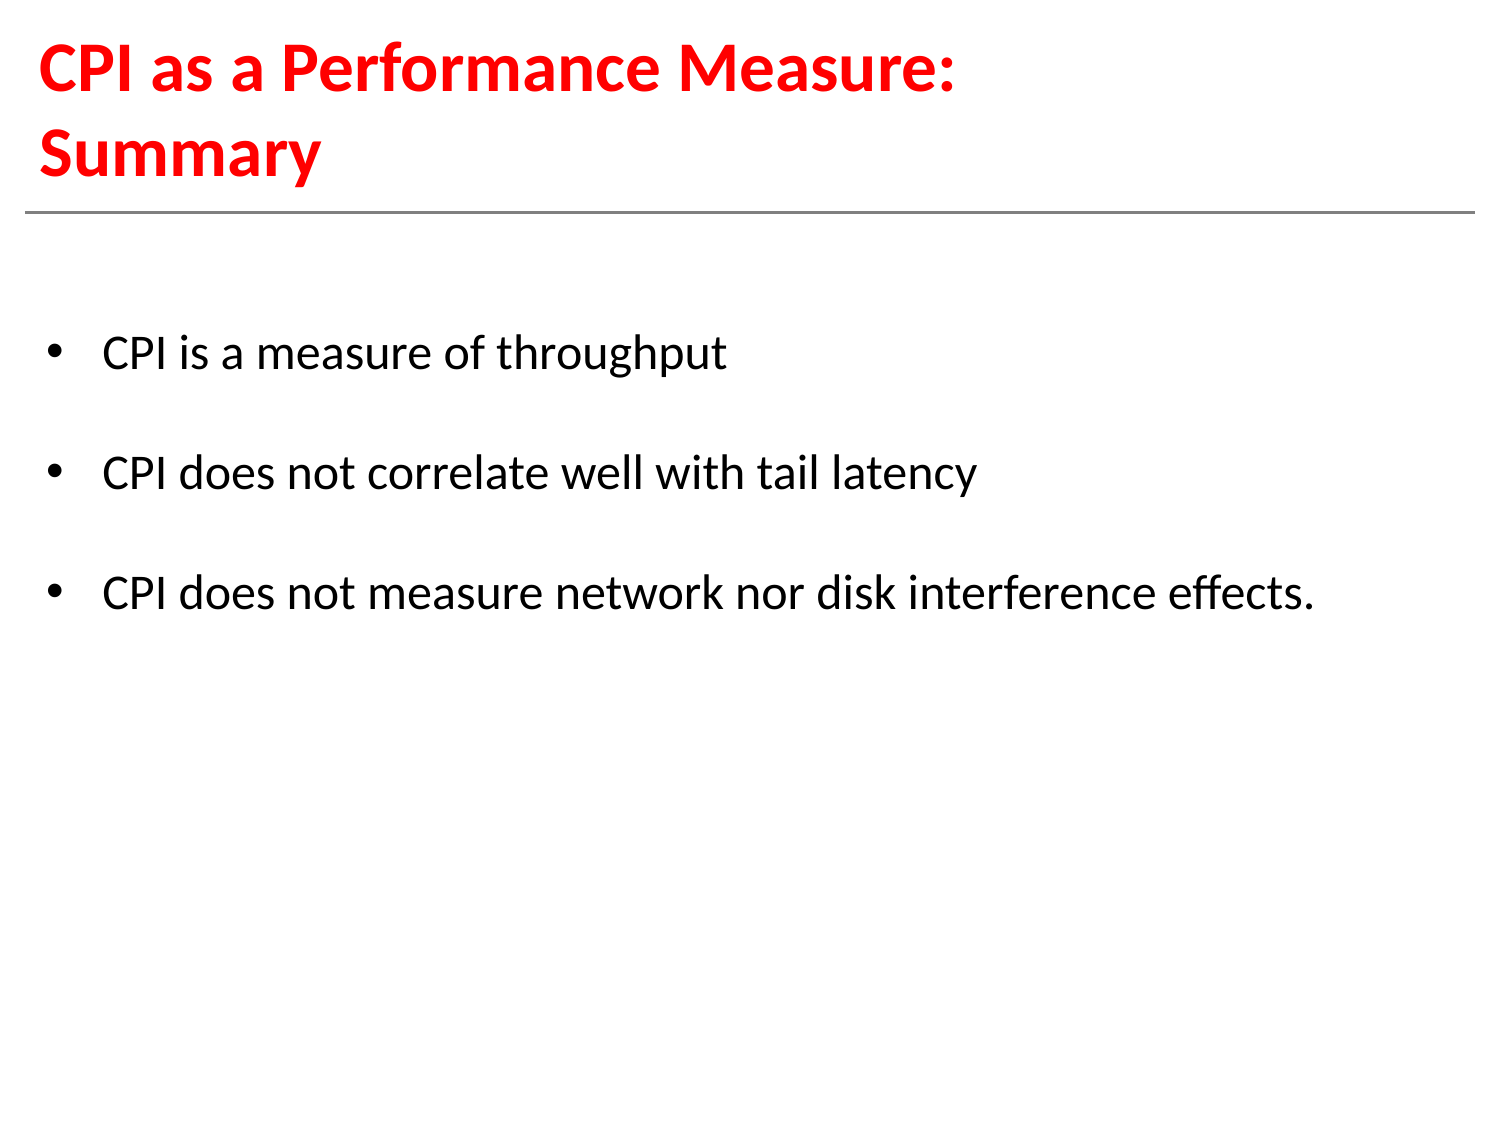

# CPI as a Performance Measure: Summary
CPI is a measure of throughput

CPI does not correlate well with tail latency

CPI does not measure network nor disk interference effects.